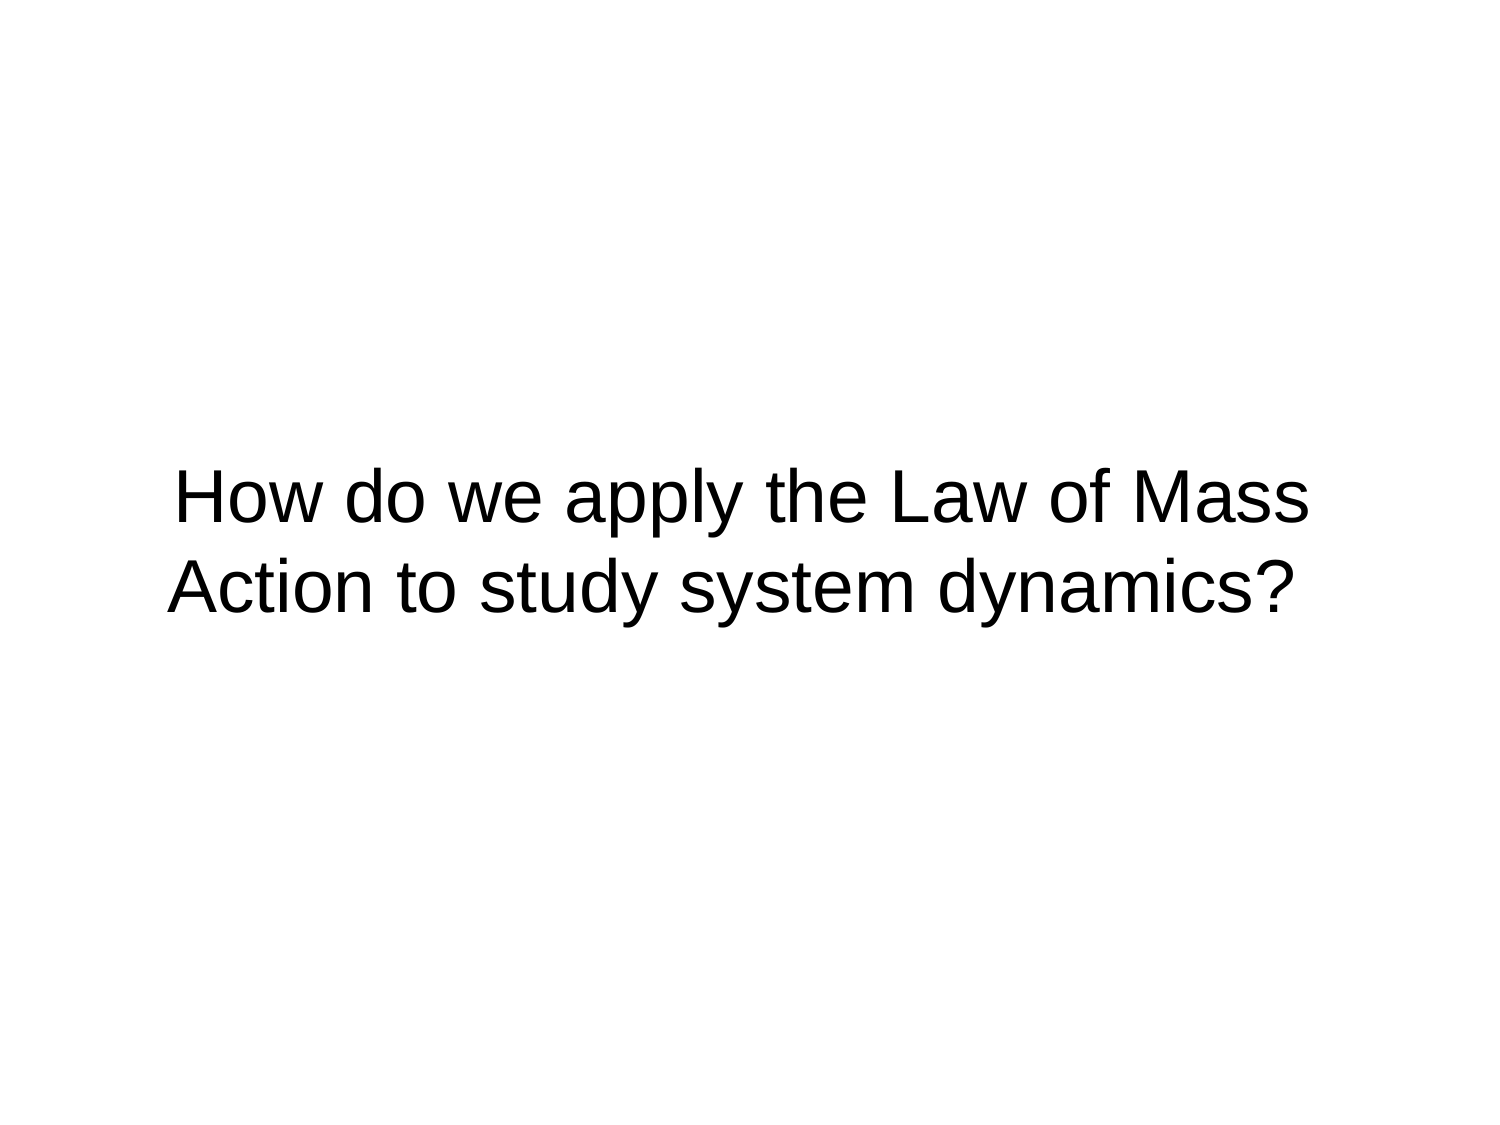

# How do we apply the Law of Mass Action to study system dynamics?